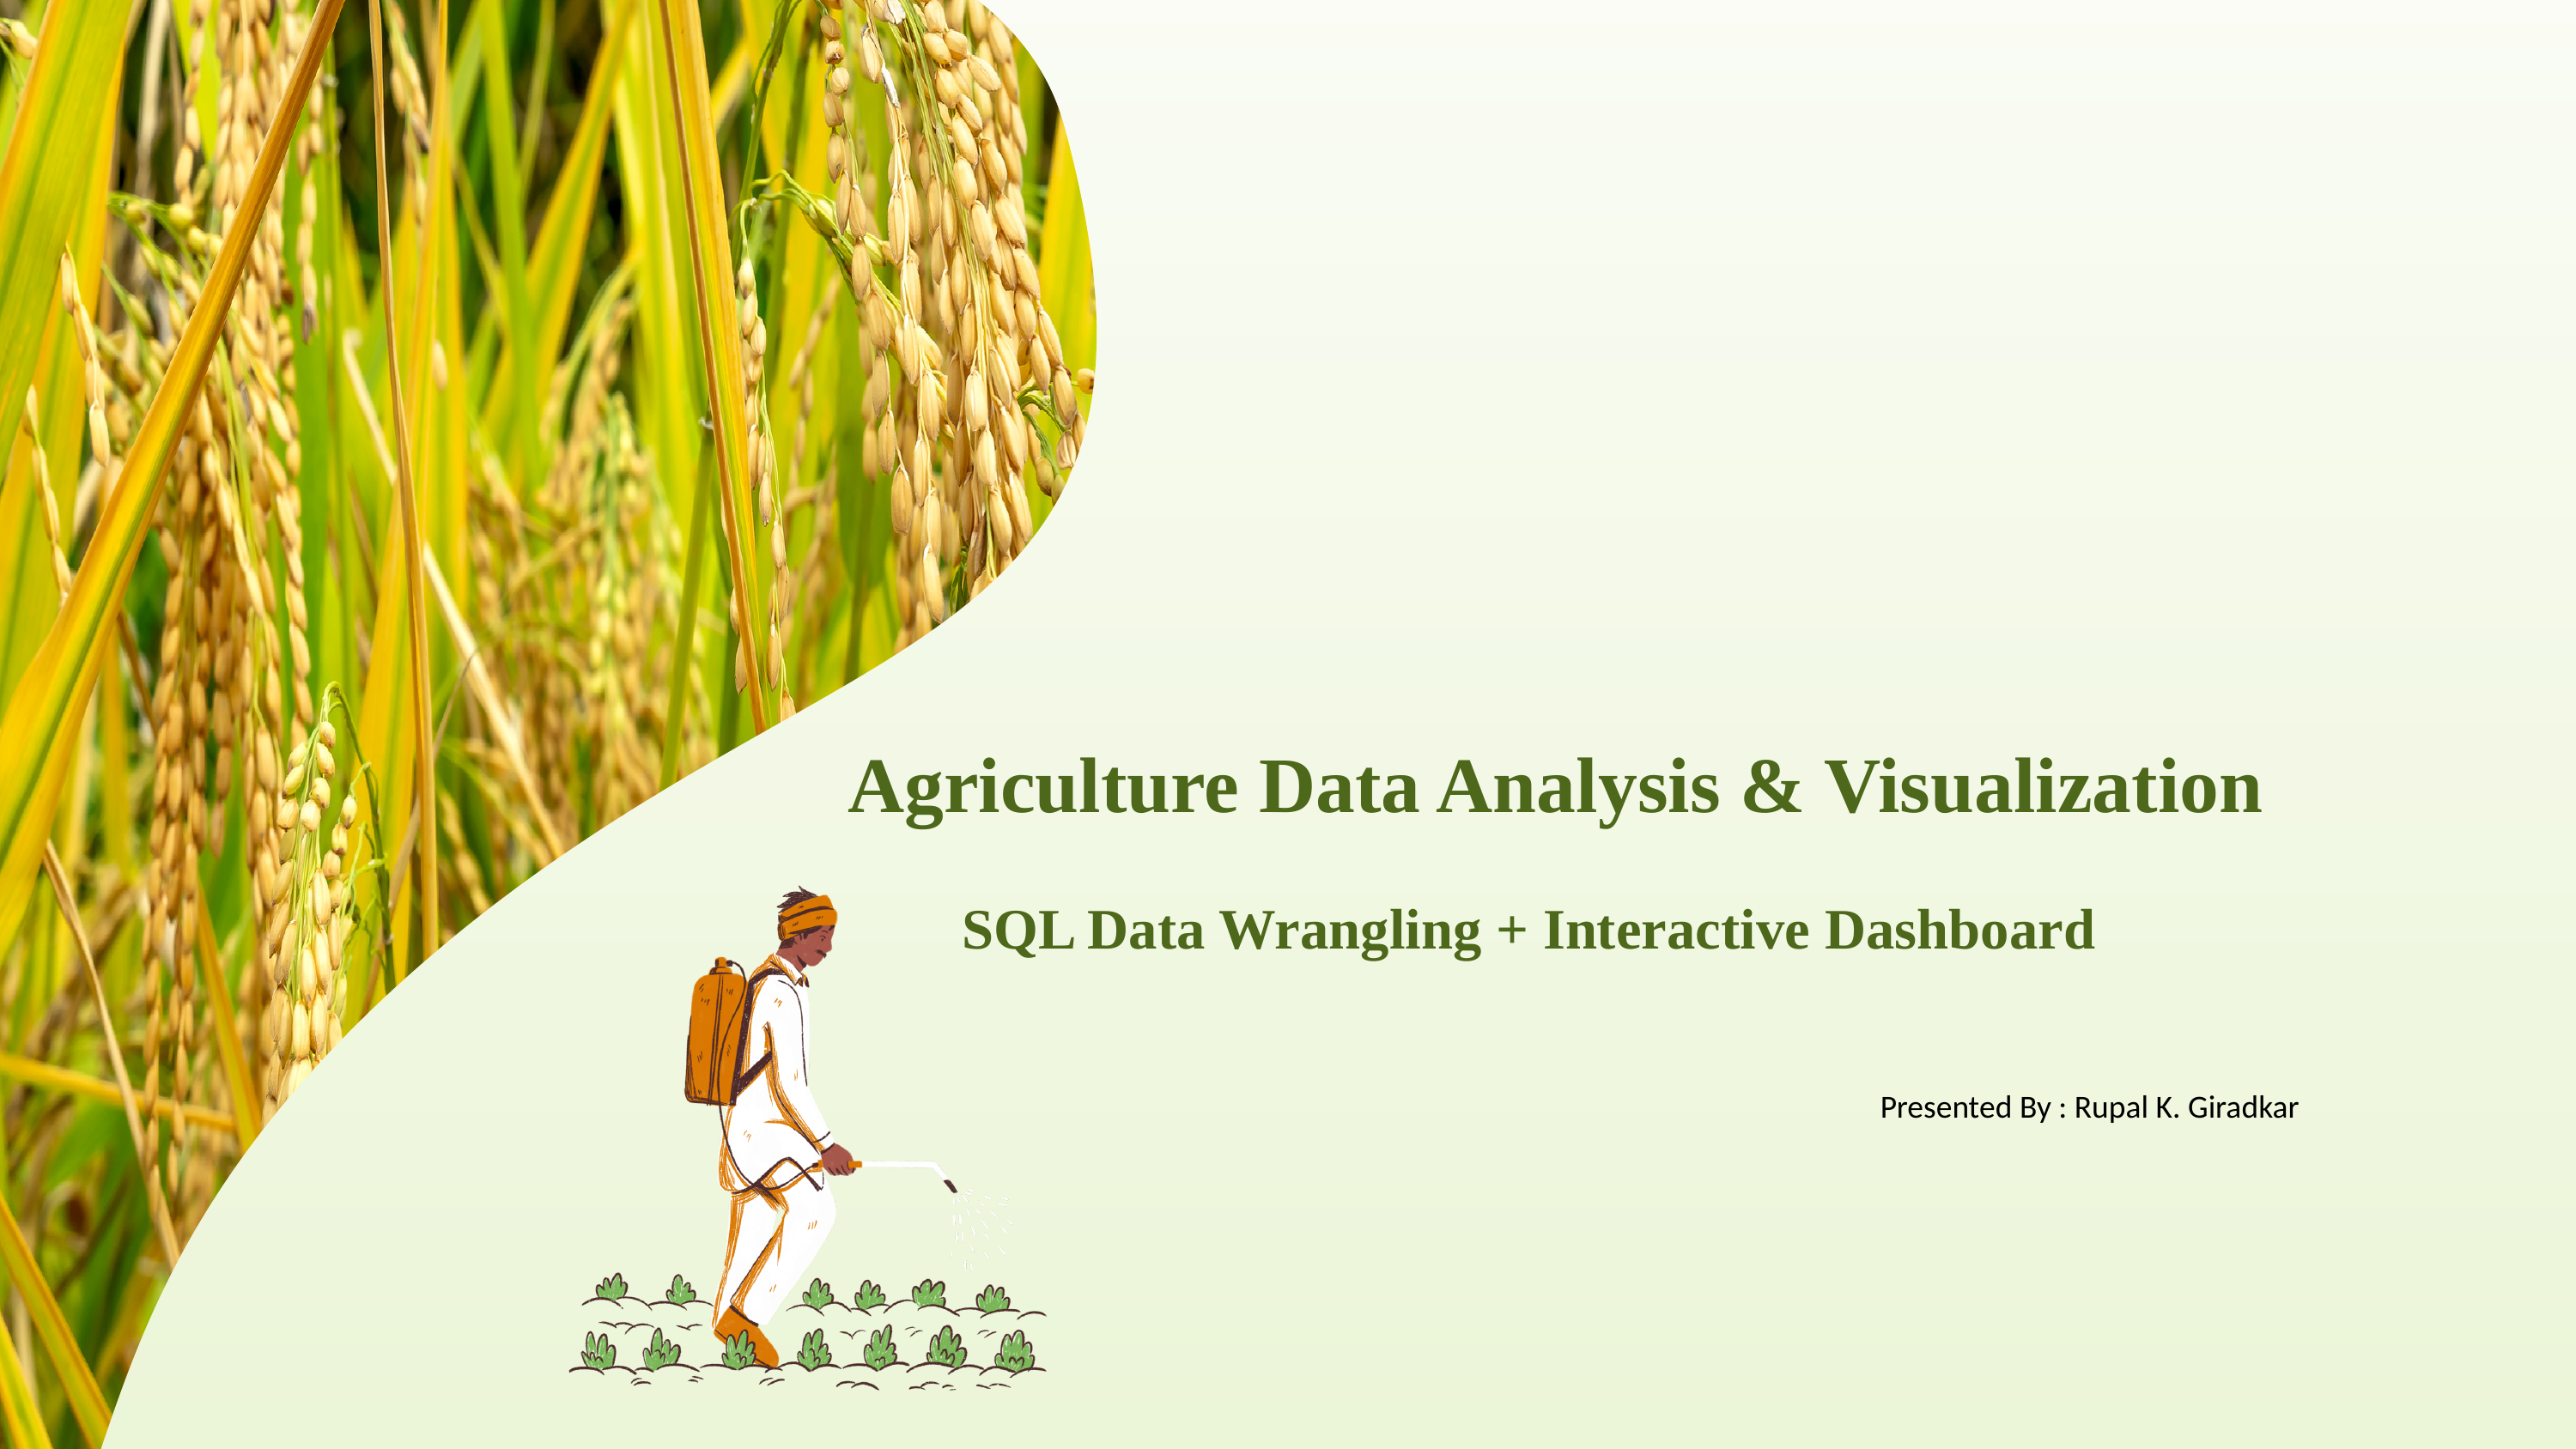

# Agriculture Data Analysis & Visualization

SQL Data Wrangling + Interactive Dashboard

Presented By : Rupal K. Giradkar